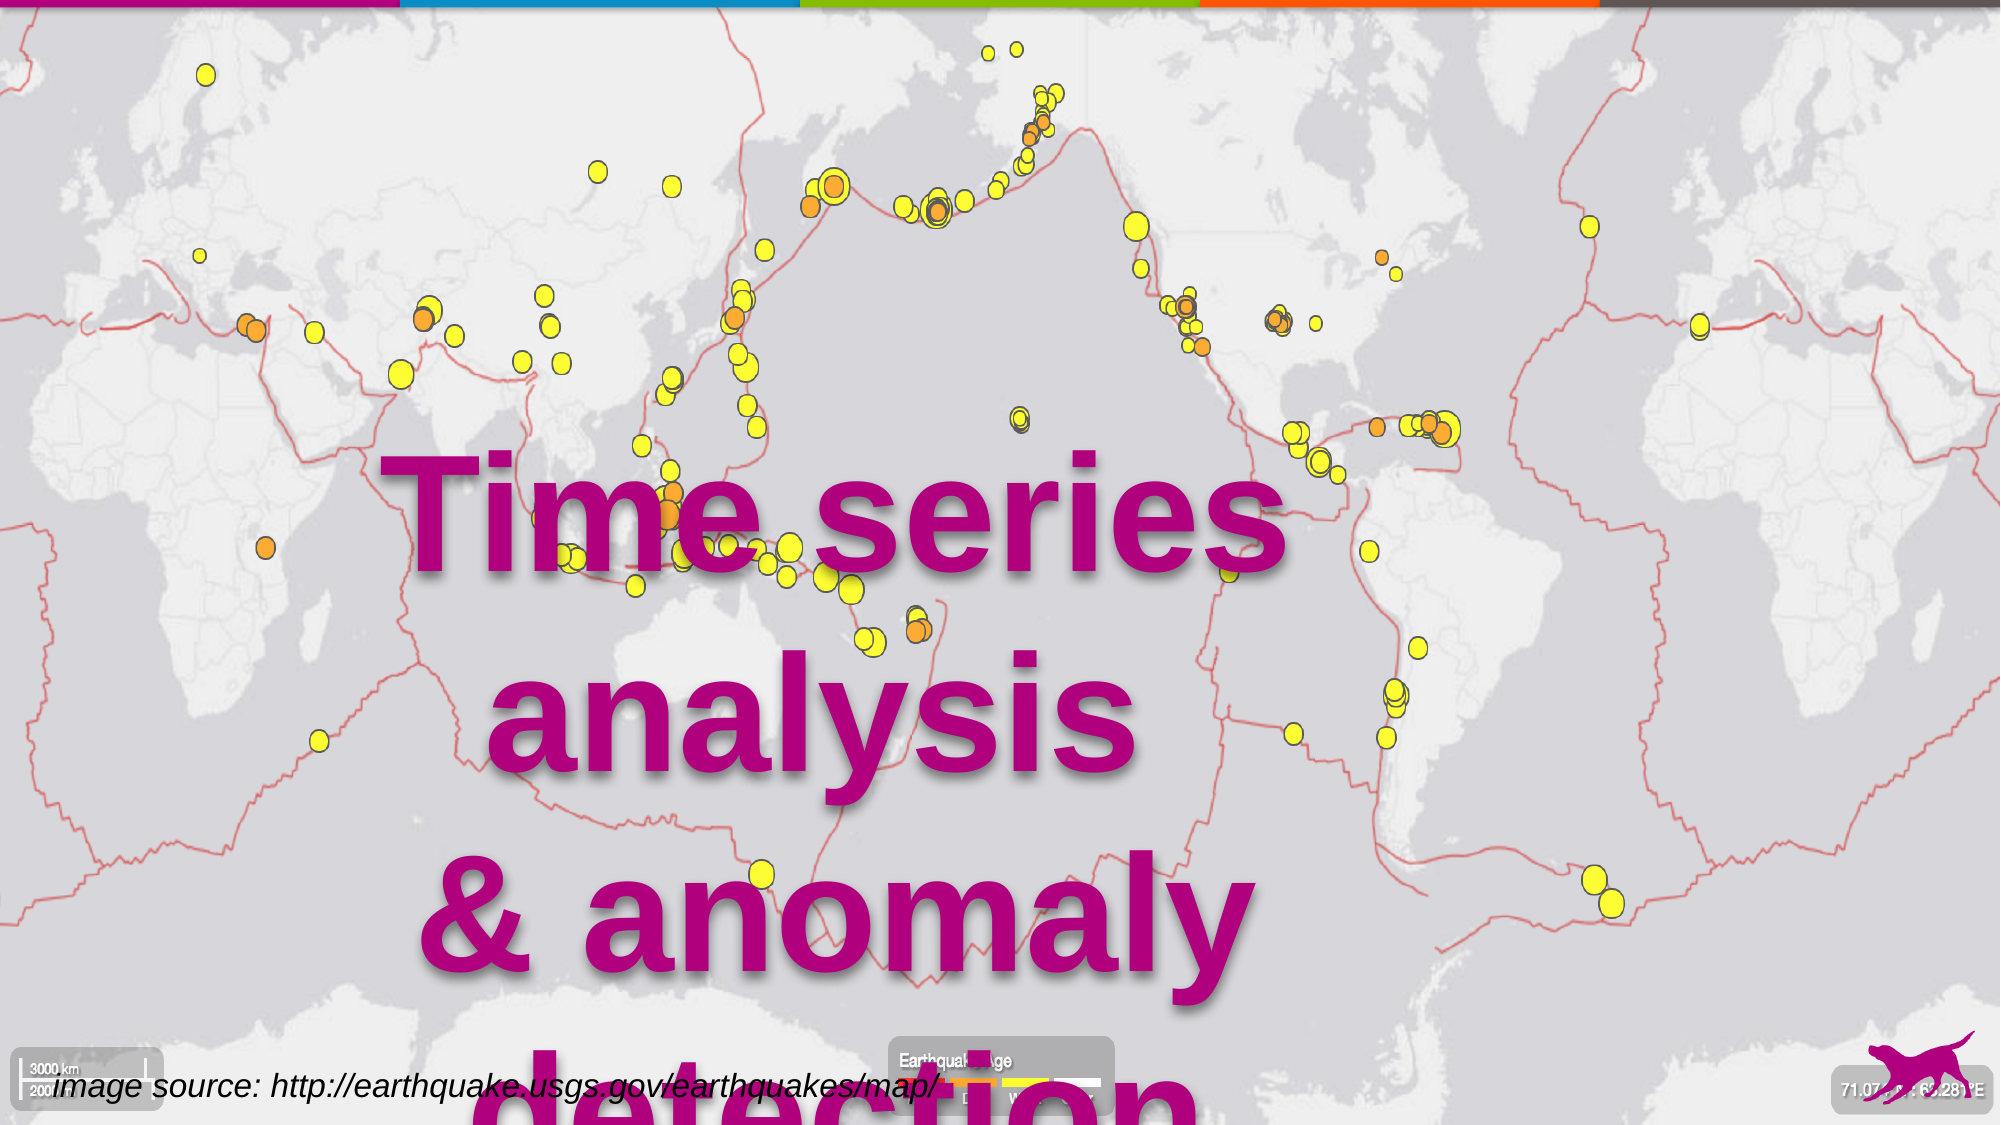

Time series analysis
& anomaly detection
image source: http://earthquake.usgs.gov/earthquakes/map/